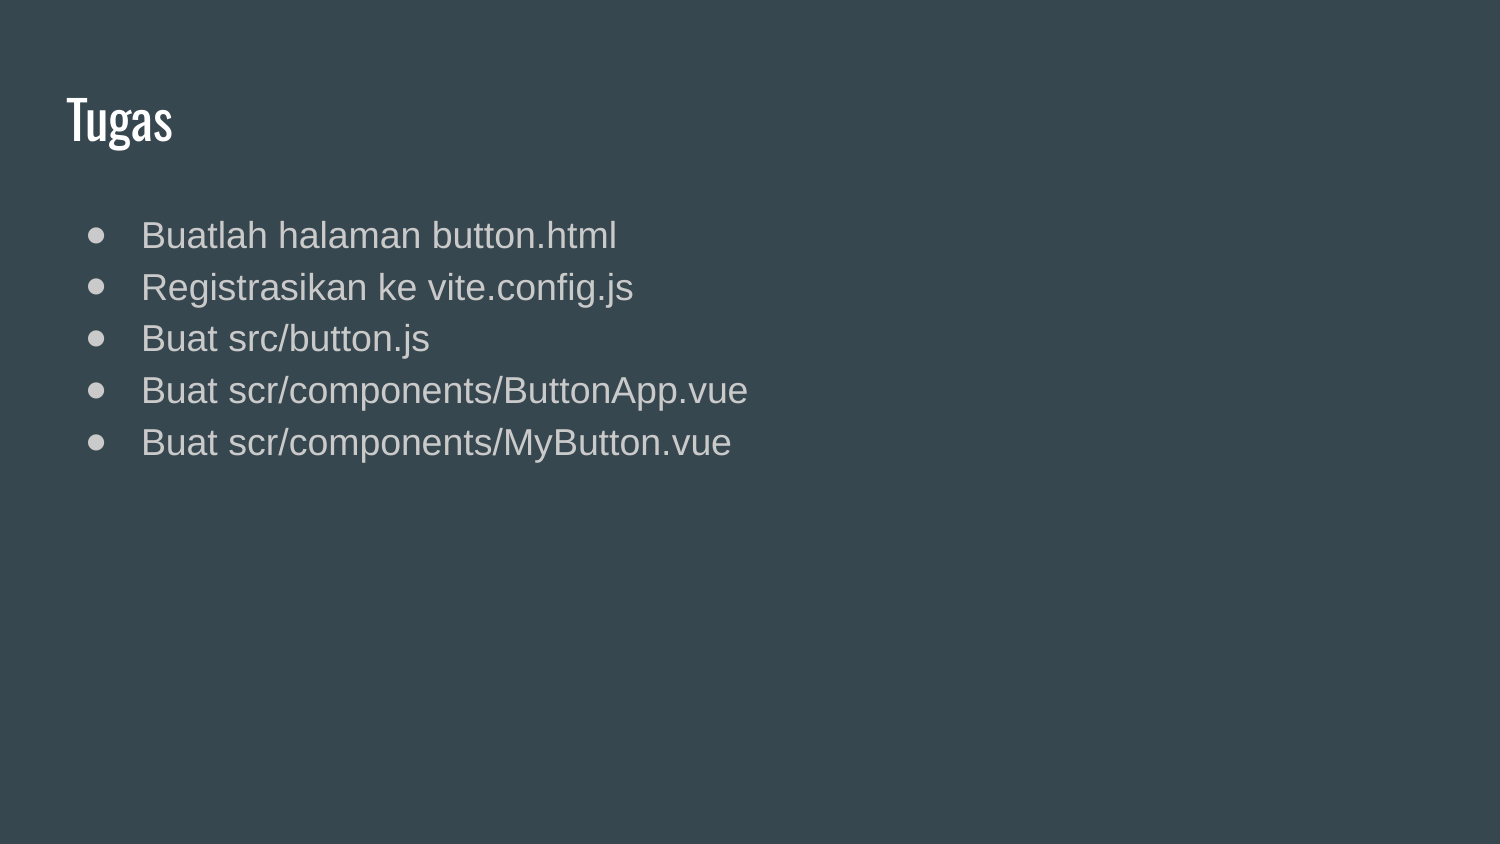

# Tugas
Buatlah halaman button.html
Registrasikan ke vite.config.js
Buat src/button.js
Buat scr/components/ButtonApp.vue
Buat scr/components/MyButton.vue